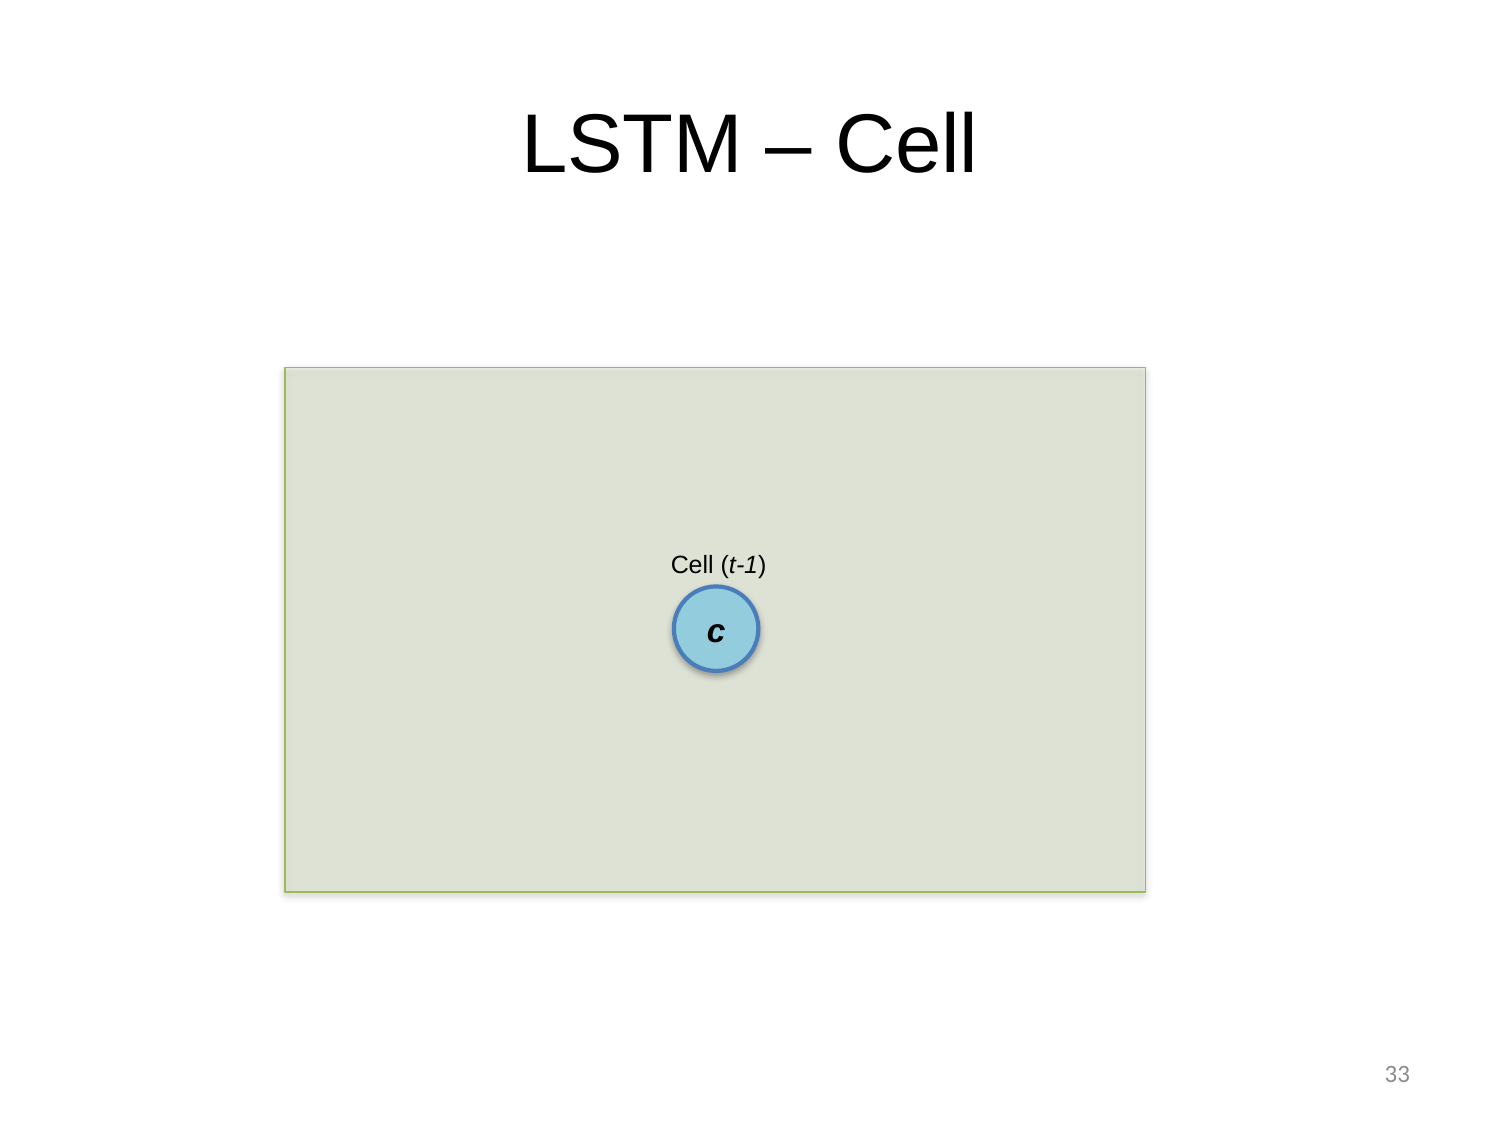

# LSTM – Cell

Cell (t-1)
c
33